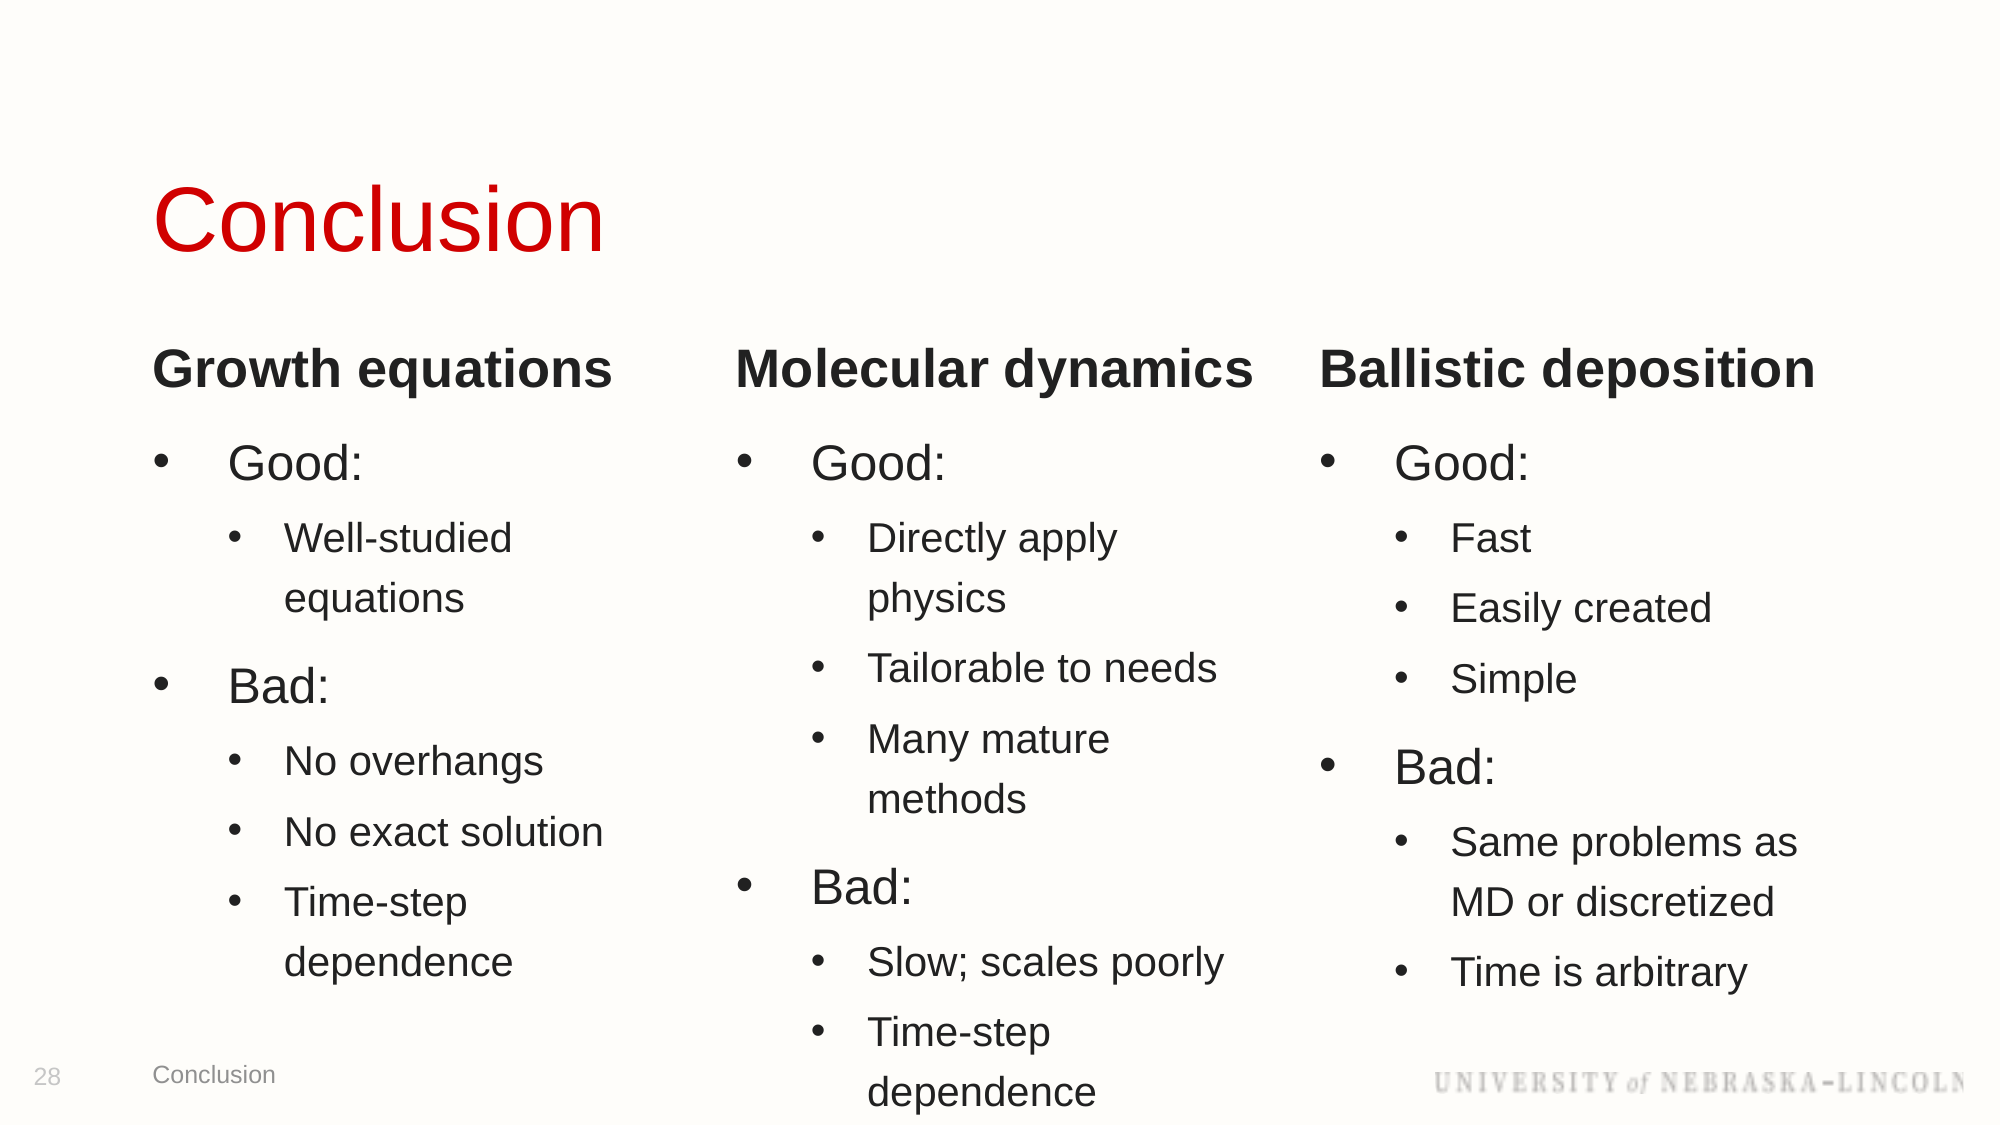

# Conclusion
Growth equations
Molecular dynamics
Ballistic deposition
Good:
Well-studied equations
Bad:
No overhangs
No exact solution
Time-step dependence
Good:
Directly apply physics
Tailorable to needs
Many mature methods
Bad:
Slow; scales poorly
Time-step dependence
Good:
Fast
Easily created
Simple
Bad:
Same problems as MD or discretized
Time is arbitrary
28
Conclusion